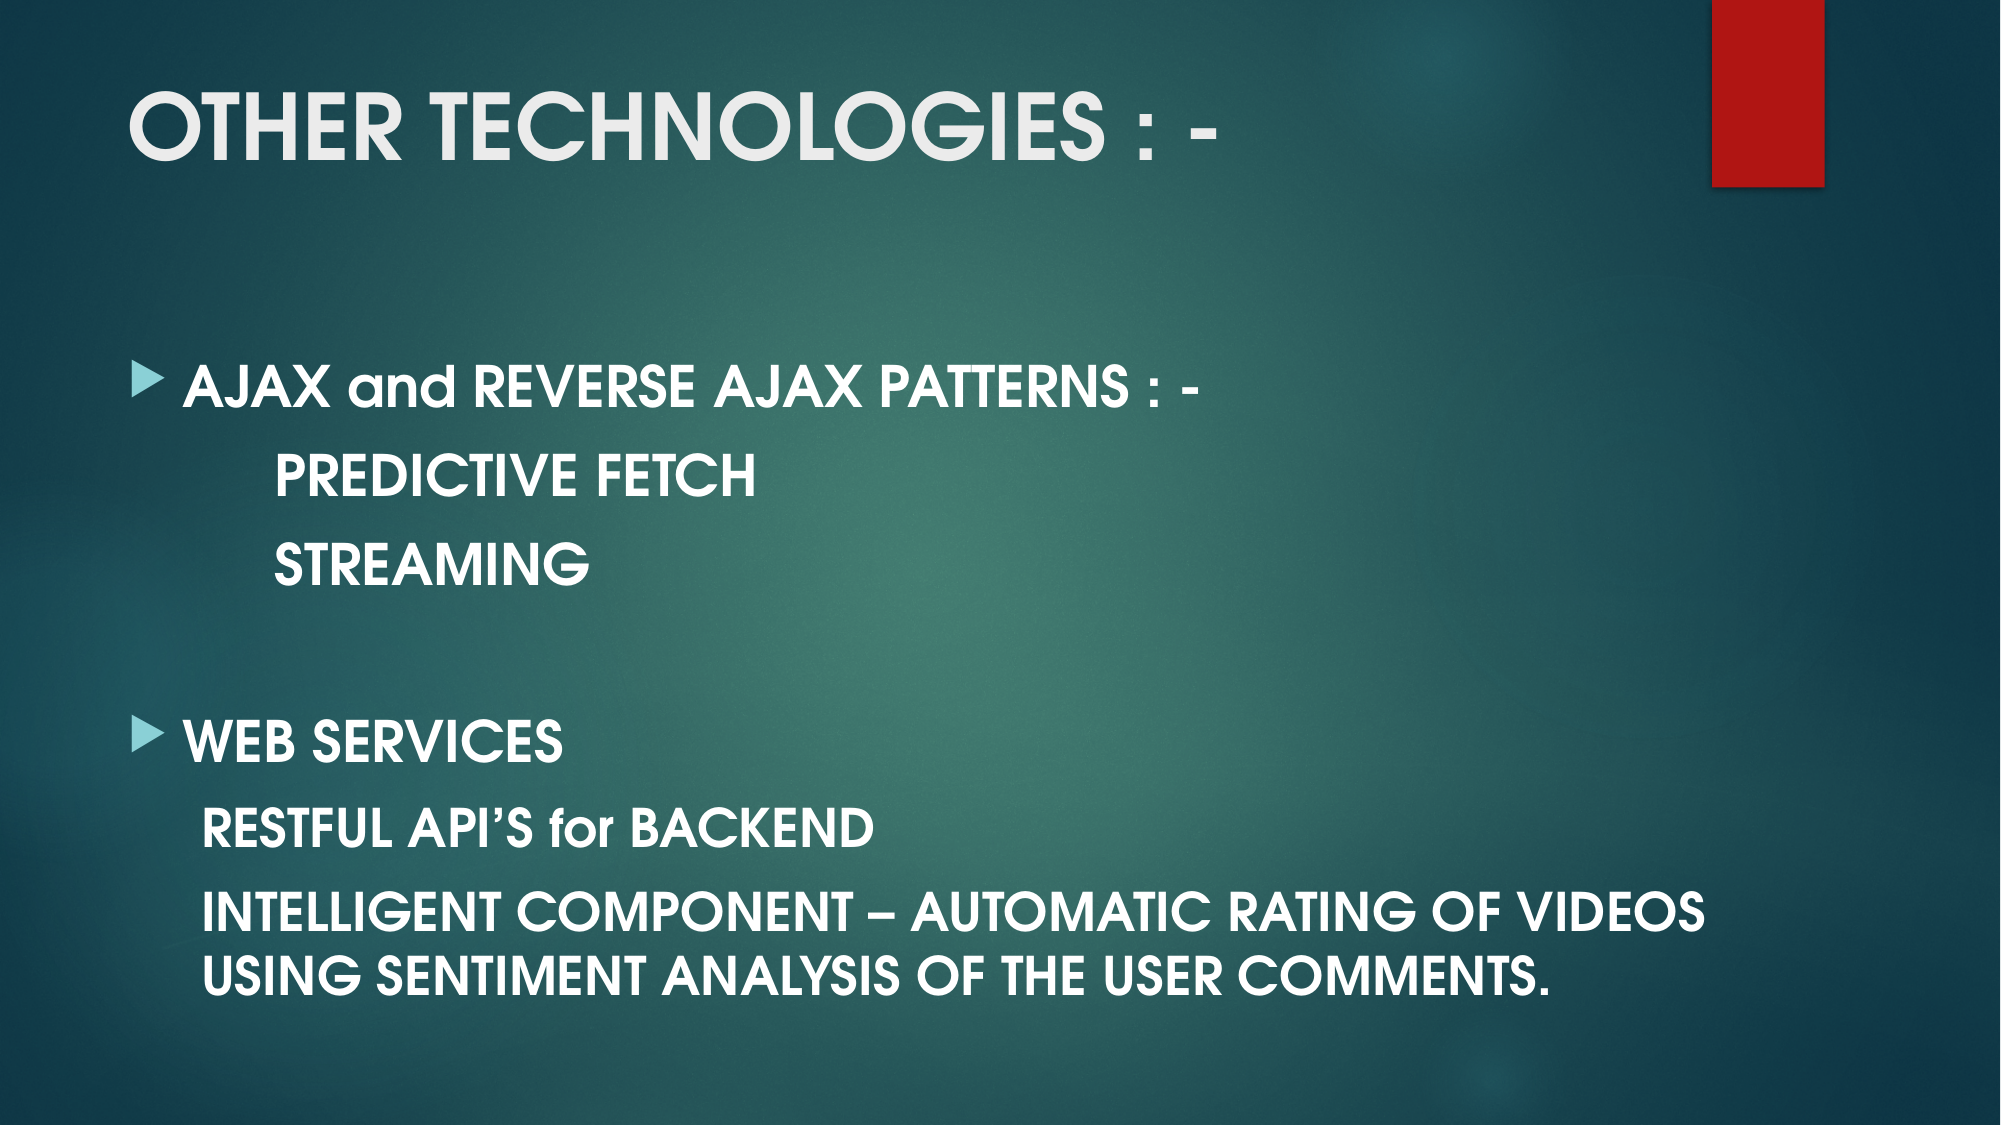

OTHER TECHNOLOGIES : -
AJAX and REVERSE AJAX PATTERNS : -
		PREDICTIVE FETCH
		STREAMING

WEB SERVICES
RESTFUL API’S for BACKEND
INTELLIGENT COMPONENT – AUTOMATIC RATING OF VIDEOS USING SENTIMENT ANALYSIS OF THE USER COMMENTS.